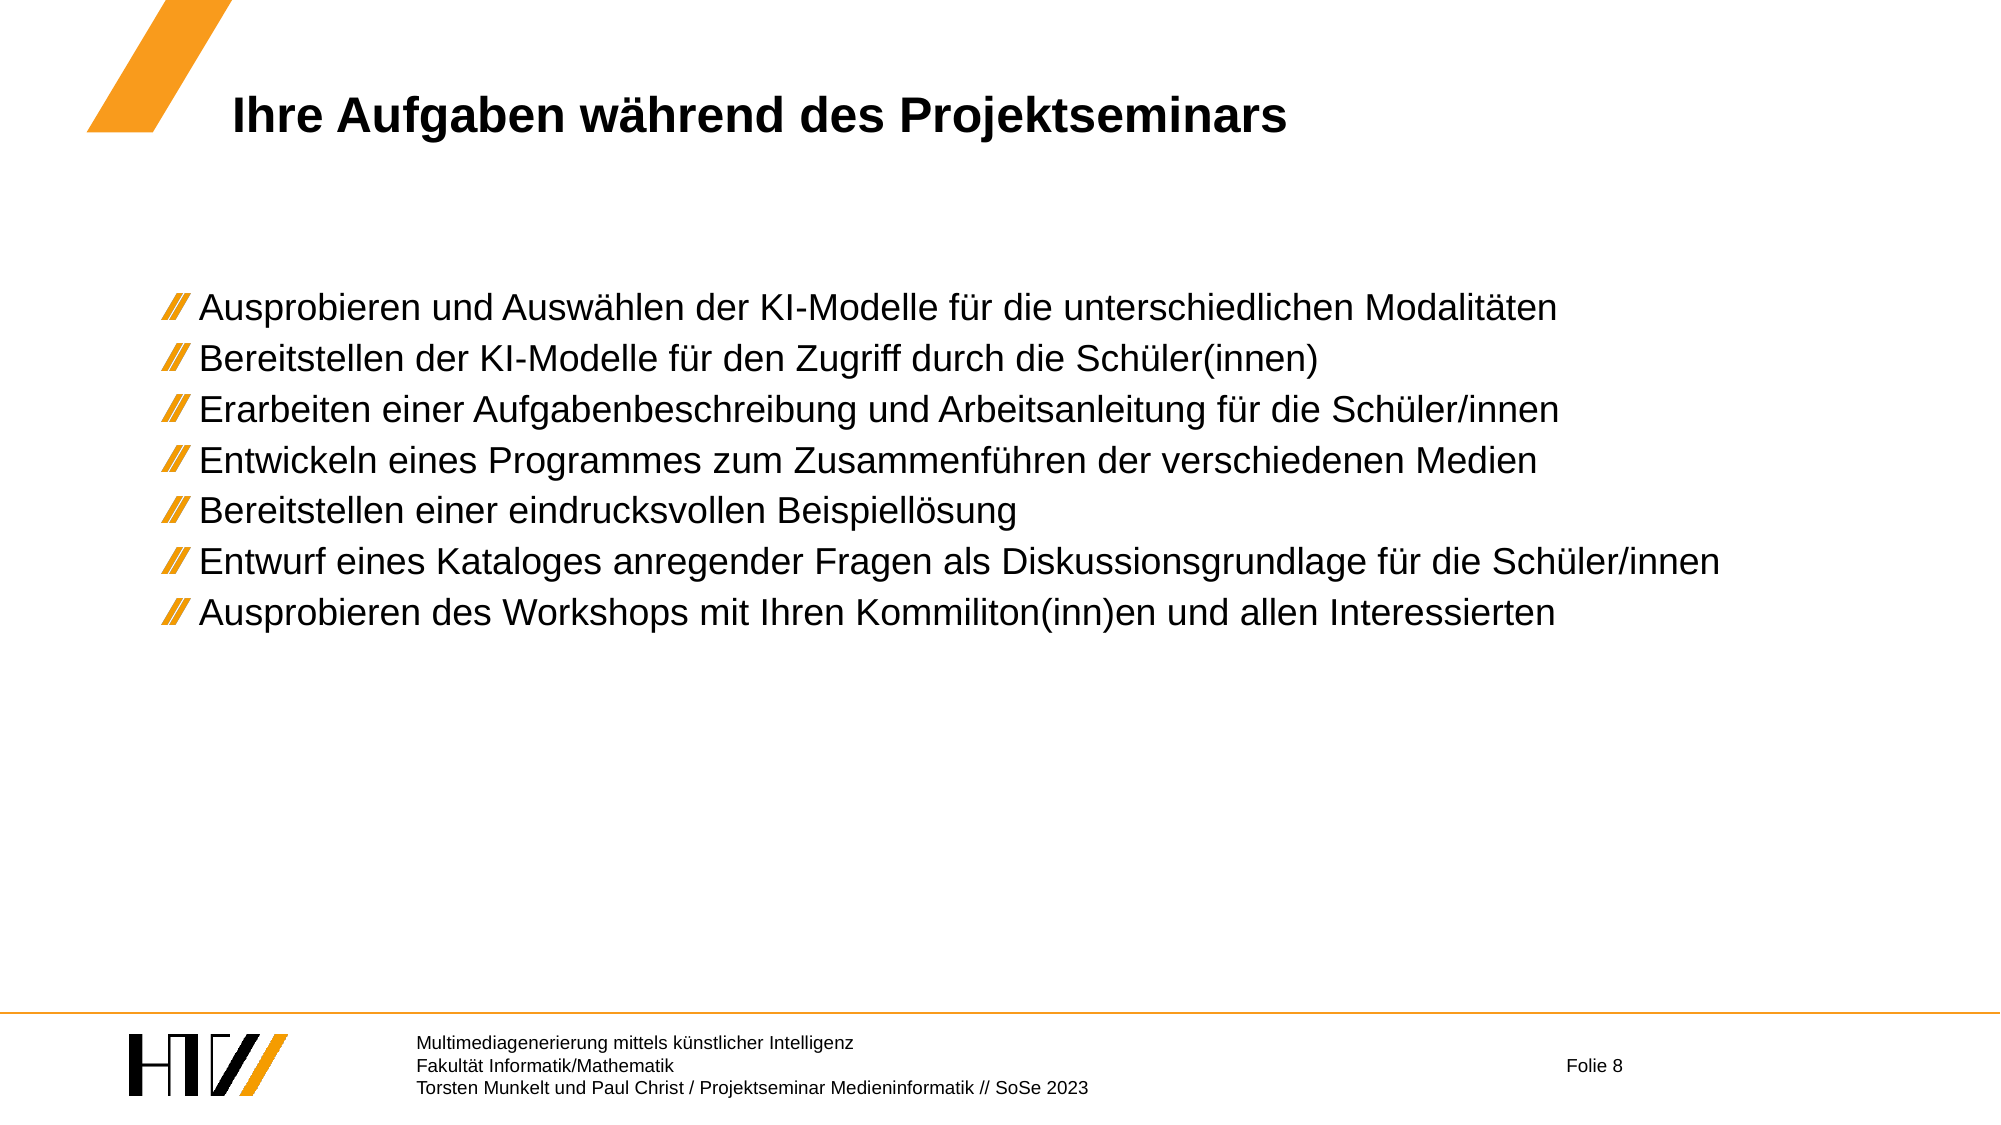

# Ihre Aufgaben während des Projektseminars
Ausprobieren und Auswählen der KI-Modelle für die unterschiedlichen Modalitäten
Bereitstellen der KI-Modelle für den Zugriff durch die Schüler(innen)
Erarbeiten einer Aufgabenbeschreibung und Arbeitsanleitung für die Schüler/innen
Entwickeln eines Programmes zum Zusammenführen der verschiedenen Medien
Bereitstellen einer eindrucksvollen Beispiellösung
Entwurf eines Kataloges anregender Fragen als Diskussionsgrundlage für die Schüler/innen
Ausprobieren des Workshops mit Ihren Kommiliton(inn)en und allen Interessierten